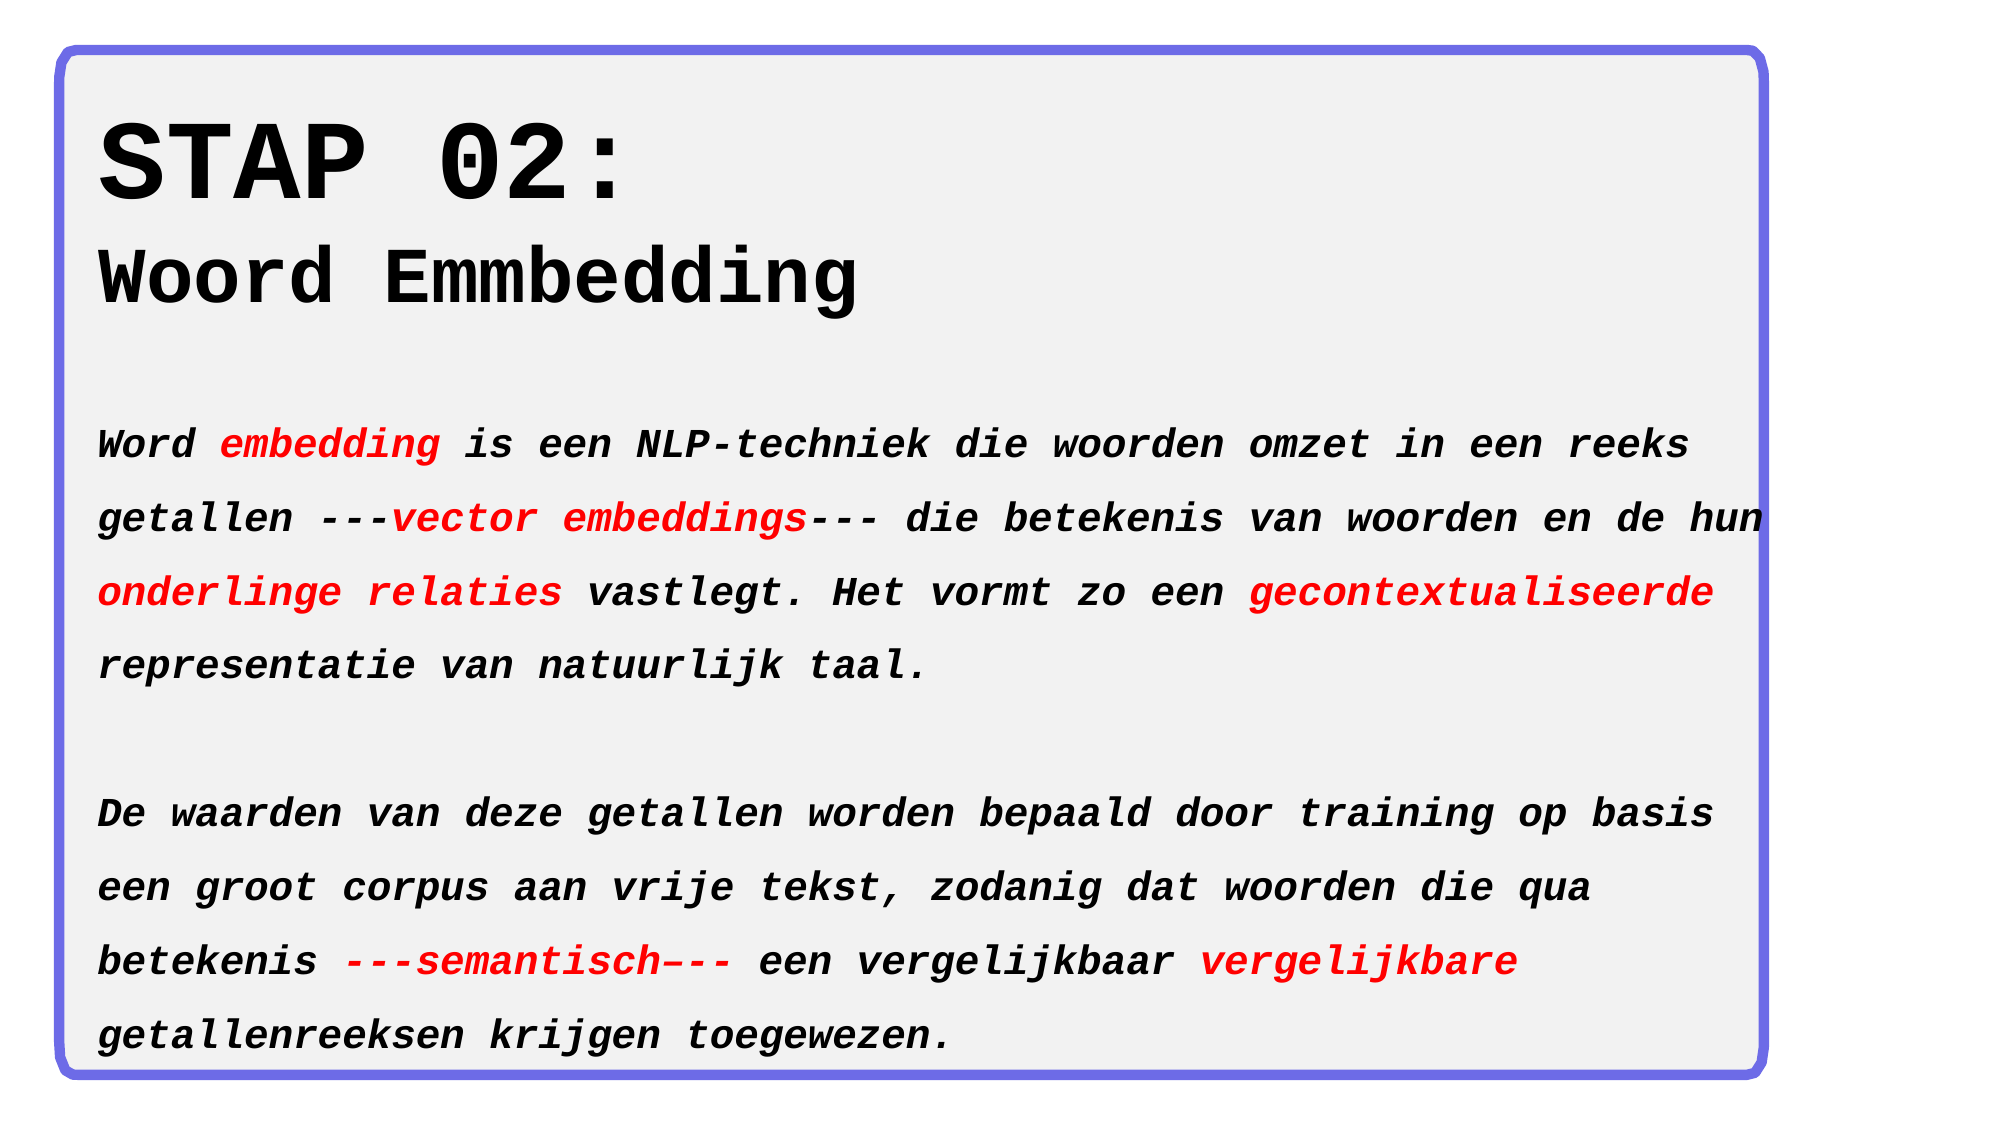

STAP 02:
Woord Emmbedding

Word embedding is een NLP-techniek die woorden omzet in een reeks getallen ---vector embeddings--- die betekenis van woorden en de hun onderlinge relaties vastlegt. Het vormt zo een gecontextualiseerde representatie van natuurlijk taal.

De waarden van deze getallen worden bepaald door training op basis een groot corpus aan vrije tekst, zodanig dat woorden die qua betekenis ---semantisch–-- een vergelijkbaar vergelijkbare  getallenreeksen krijgen toegewezen.